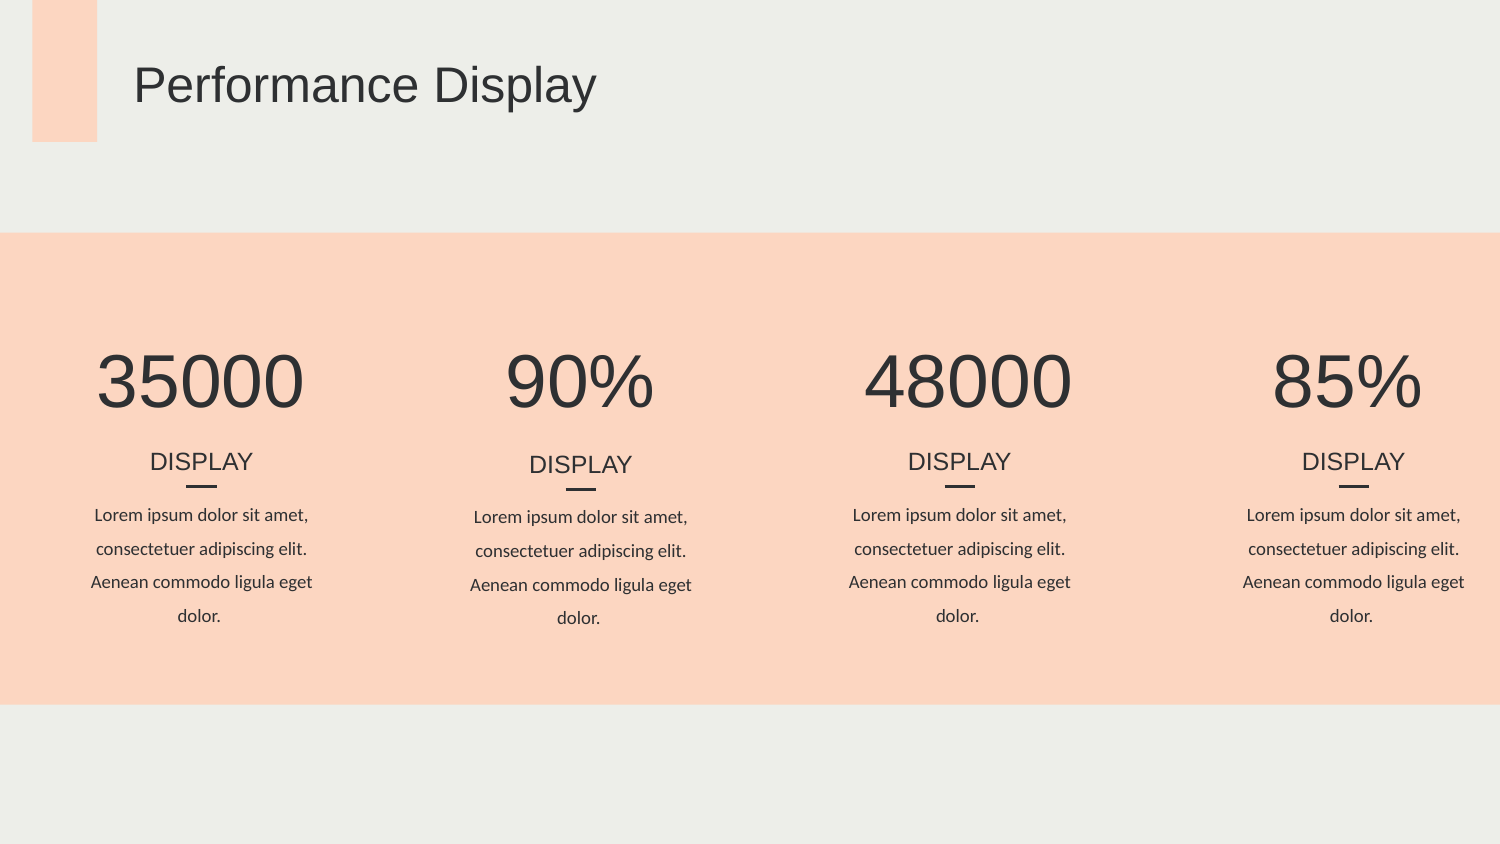

Performance Display

90%
35000
48000
85%
DISPLAY
DISPLAY
DISPLAY
DISPLAY
Lorem ipsum dolor sit amet, consectetuer adipiscing elit. Aenean commodo ligula eget dolor.
Lorem ipsum dolor sit amet, consectetuer adipiscing elit. Aenean commodo ligula eget dolor.
Lorem ipsum dolor sit amet, consectetuer adipiscing elit. Aenean commodo ligula eget dolor.
Lorem ipsum dolor sit amet, consectetuer adipiscing elit. Aenean commodo ligula eget dolor.